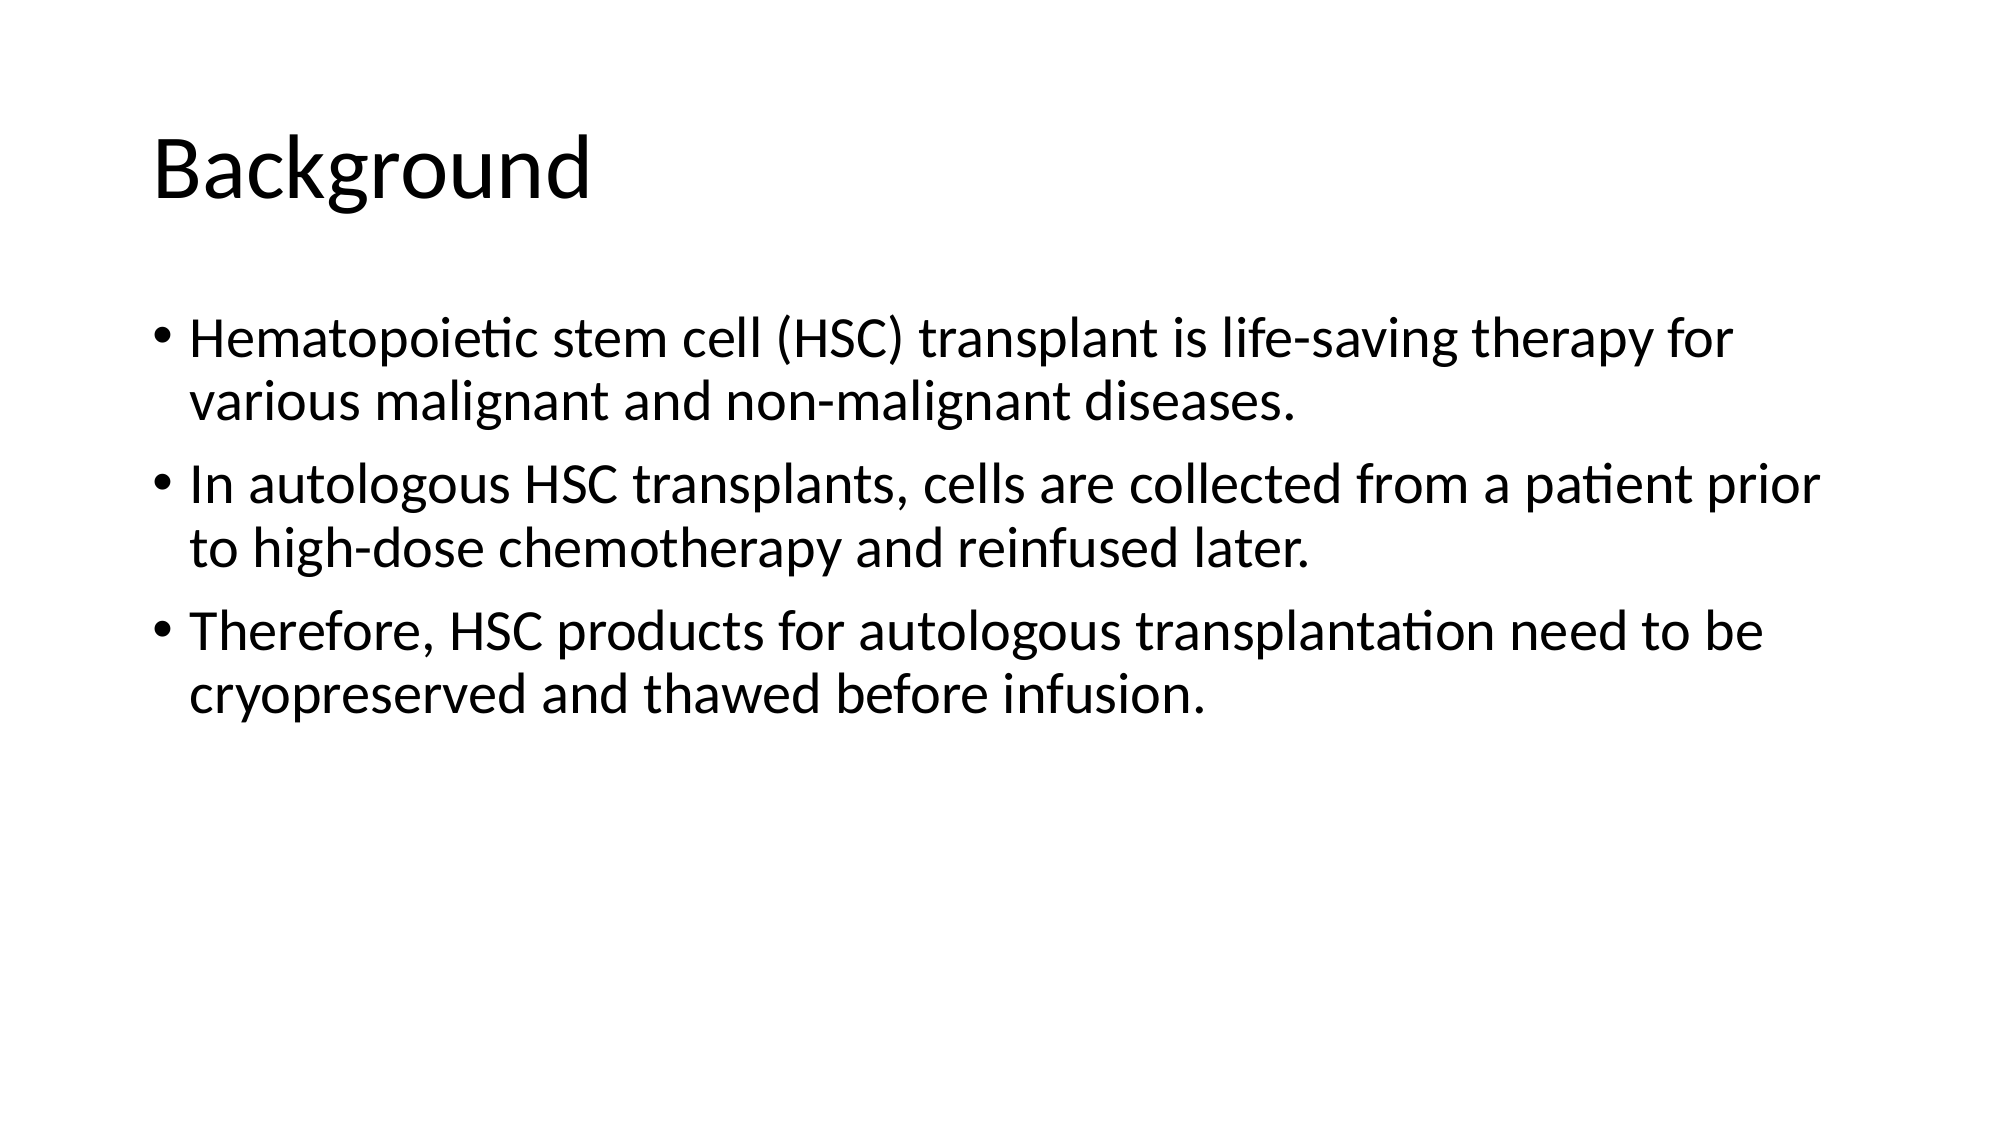

# Background
Hematopoietic stem cell (HSC) transplant is life-saving therapy for various malignant and non-malignant diseases.
In autologous HSC transplants, cells are collected from a patient prior to high-dose chemotherapy and reinfused later.
Therefore, HSC products for autologous transplantation need to be cryopreserved and thawed before infusion.